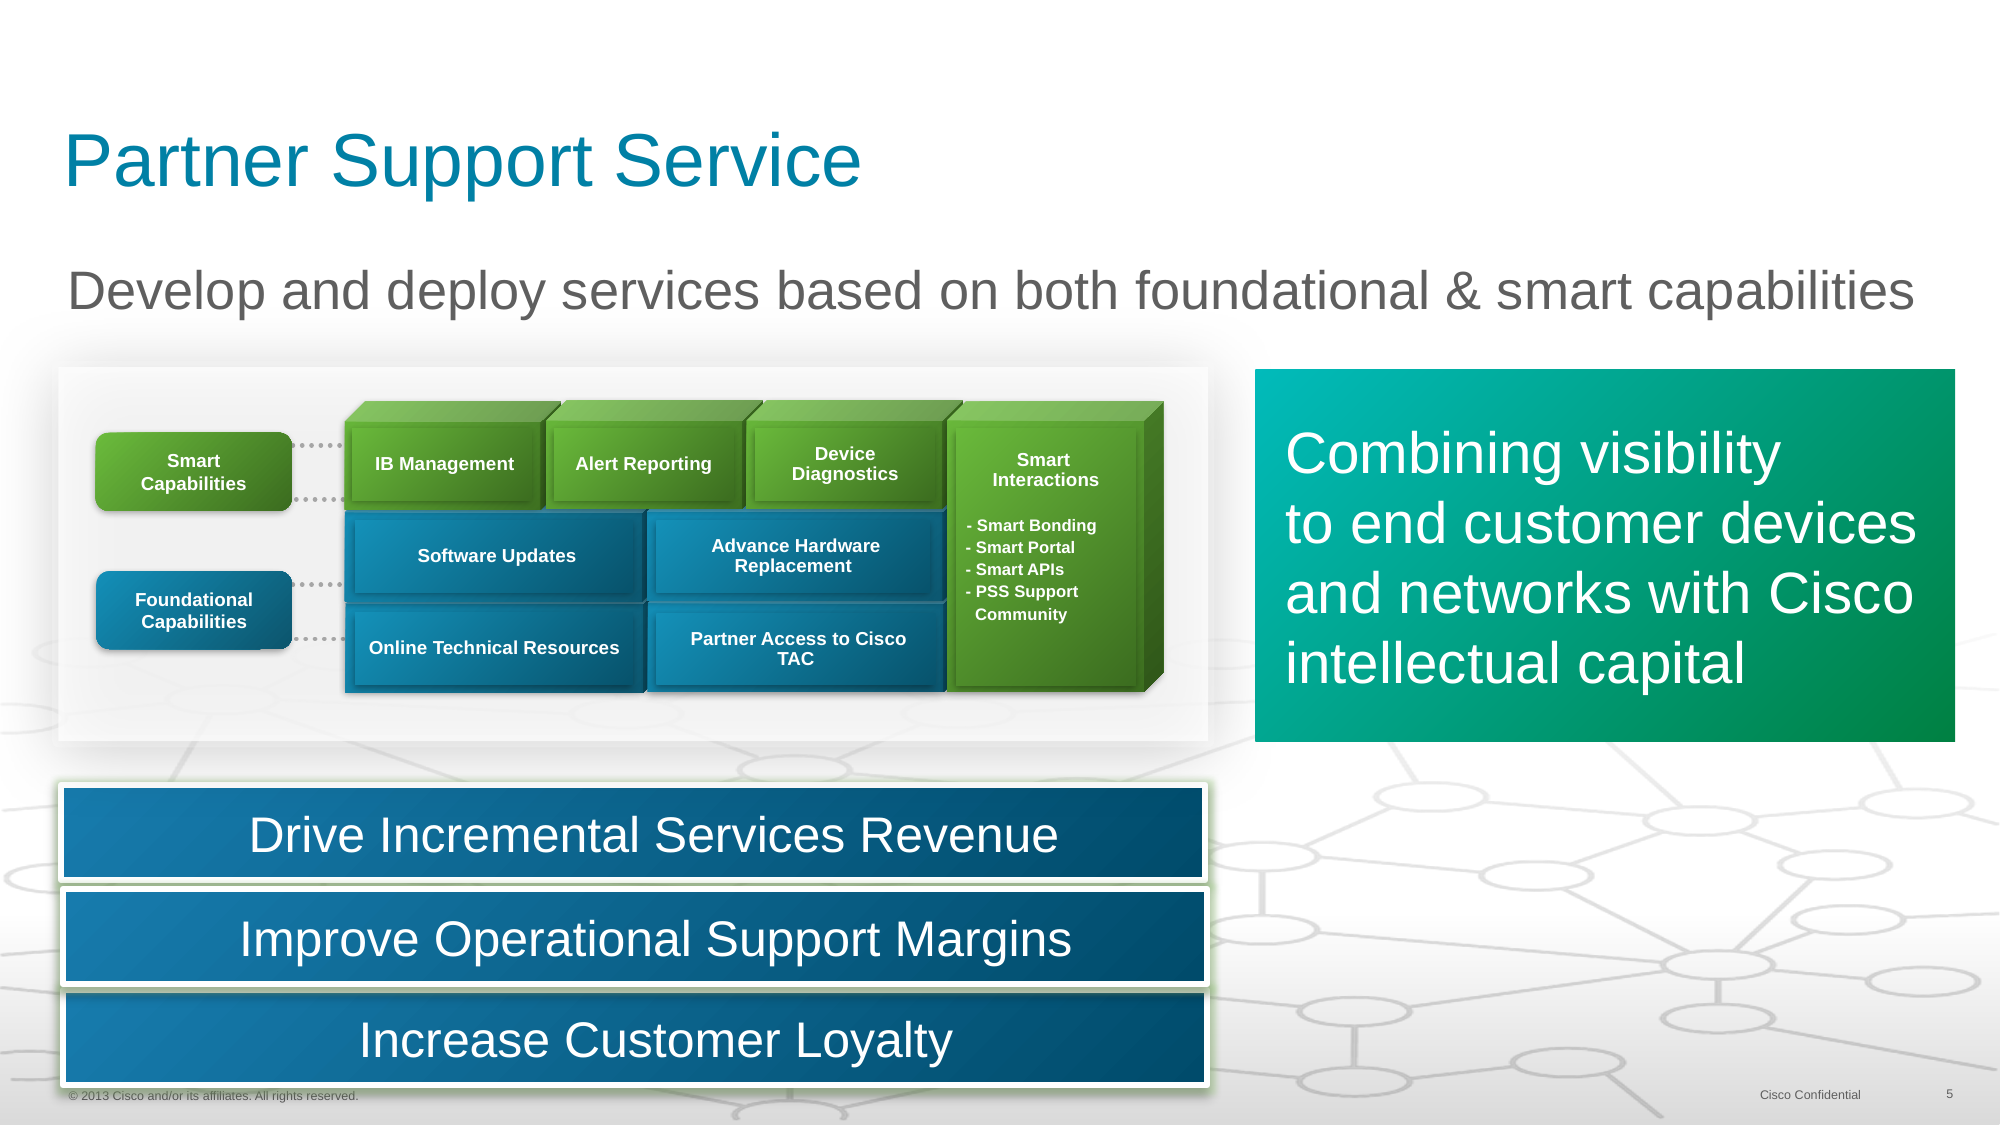

# Partner Support Service
Develop and deploy services based on both foundational & smart capabilities

Combining visibility
to end customer devices and networks with Cisco intellectual capital

Alert Reporting

Device Diagnostics

 IB Management
Smart
Interactions

  - Smart Bonding
  - Smart Portal
  - Smart APIs
  - PSS Support
    Community

 Software Updates
 Advance Hardware Replacement

Online Technical Resources
 Partner Access to Cisco TAC
Smart Capabilities

Foundational Capabilities

   Drive Incremental Services Revenue
   Improve Operational Support Margins
   Increase Customer Loyalty